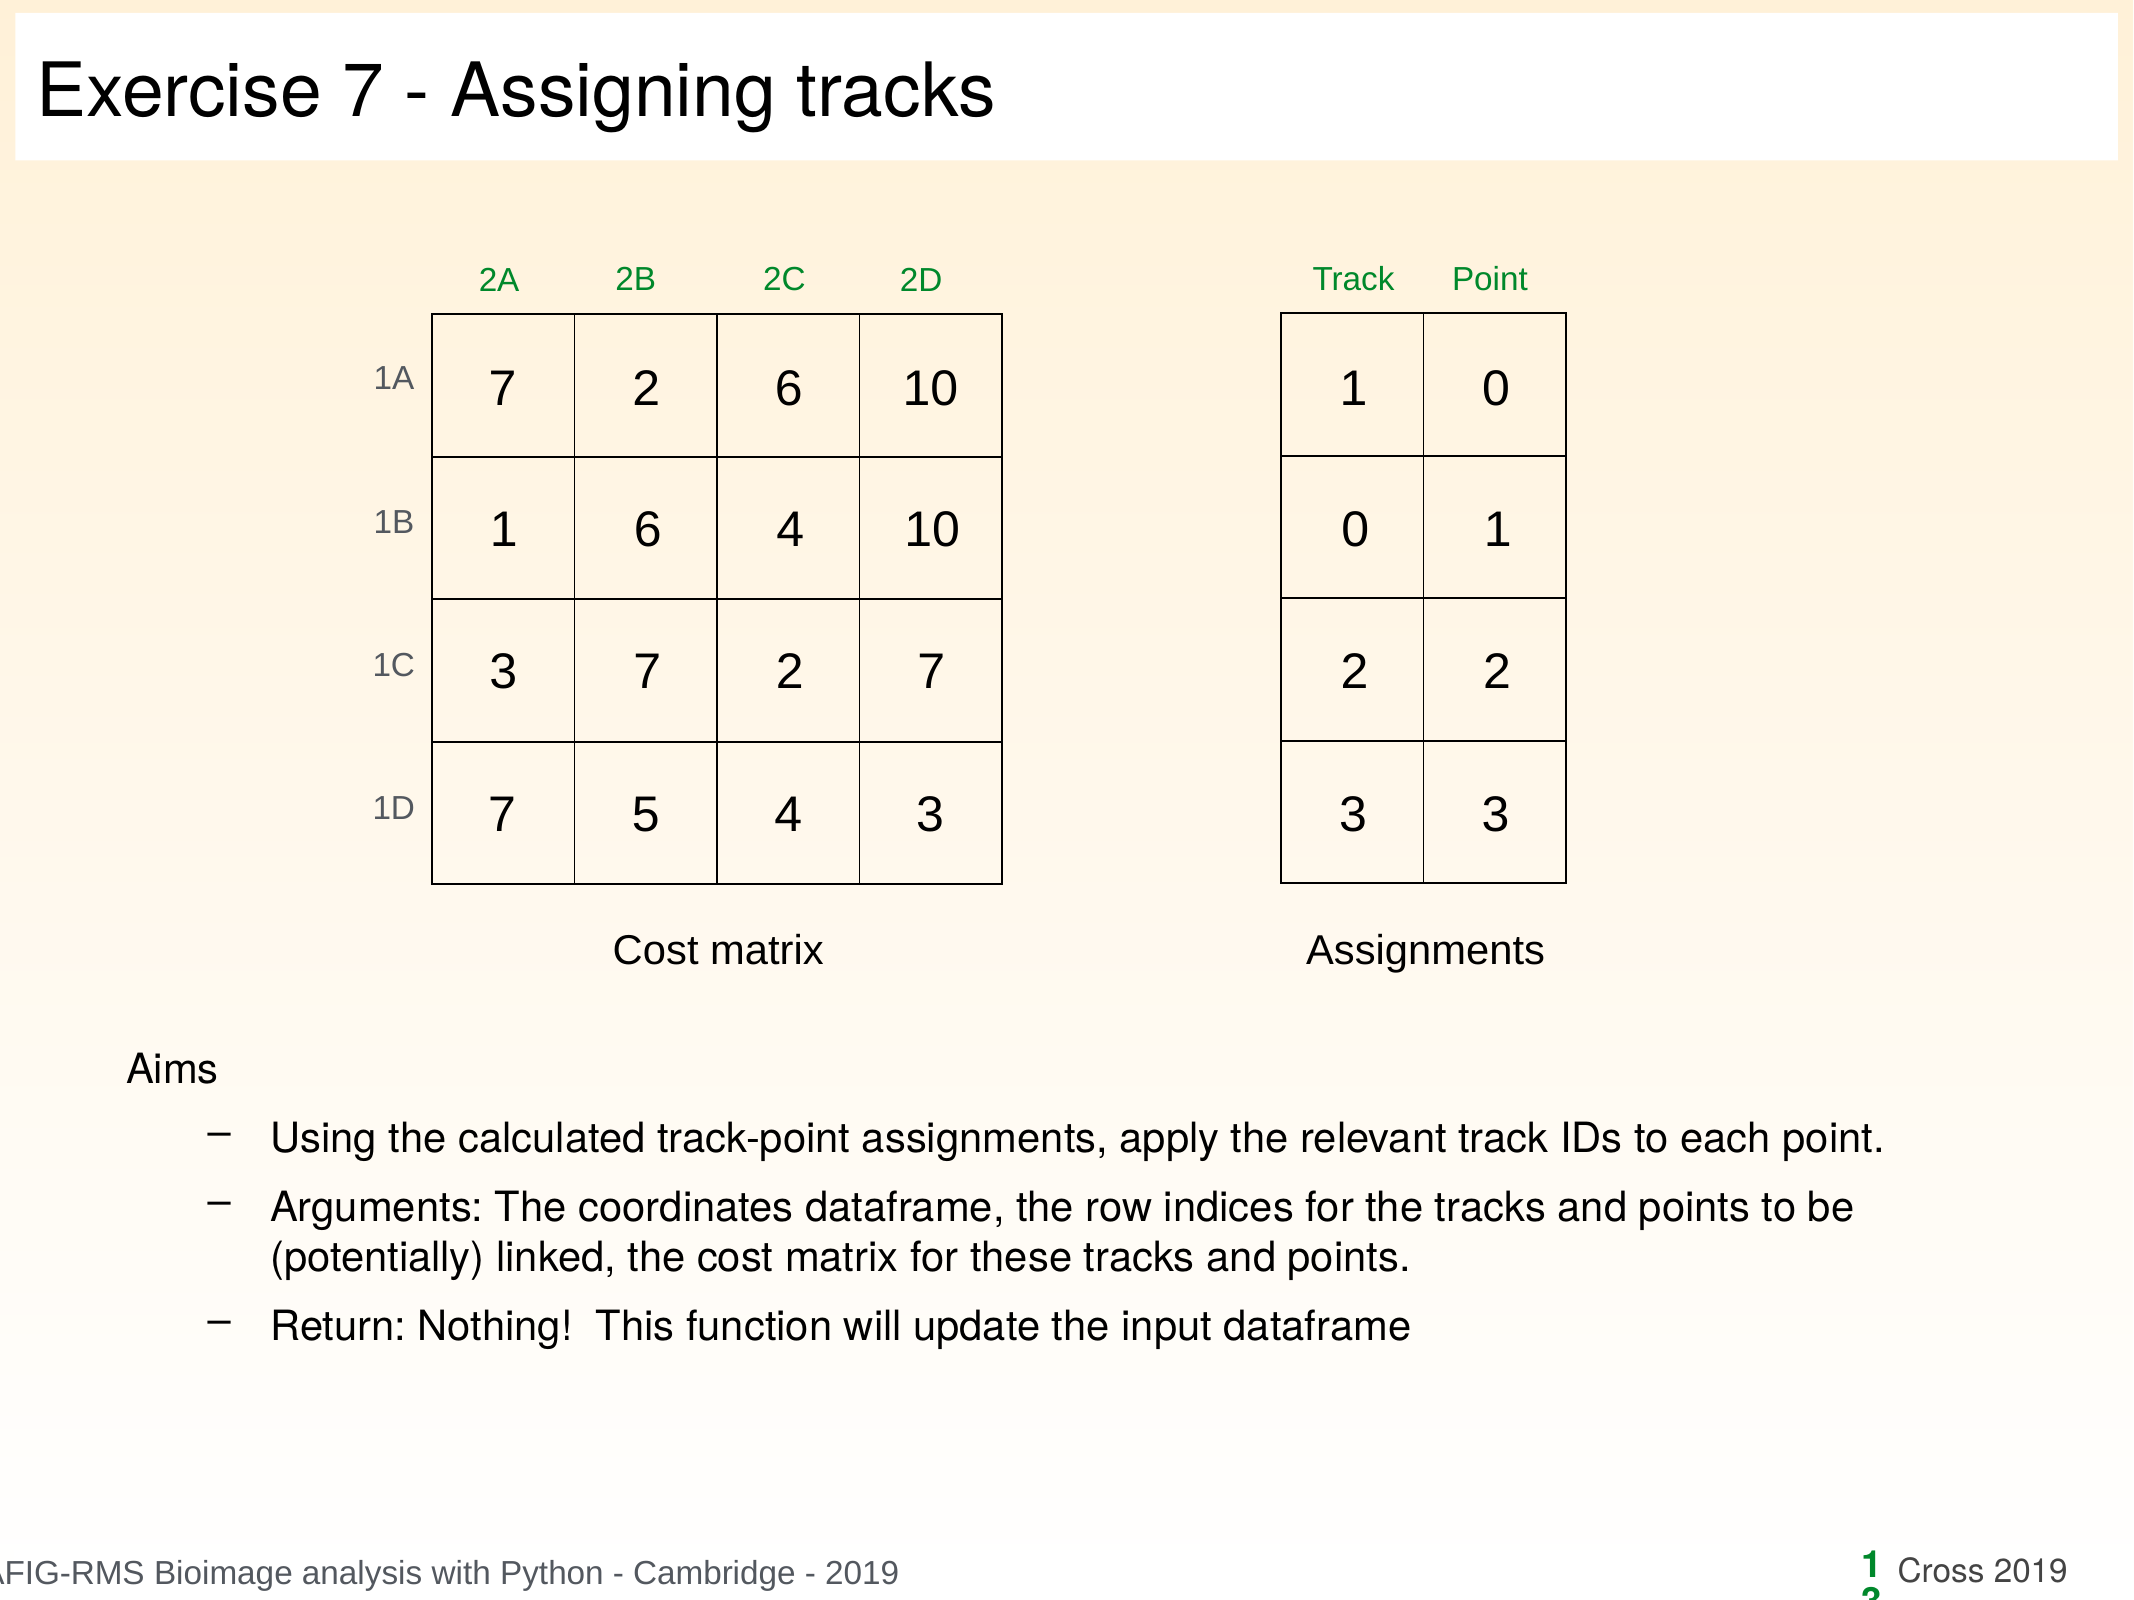

# Exercise 7 - Assigning tracks
2C
Point
2B
Track
2A
2D
|  |  |
| --- | --- |
|  |  |
|  |  |
|  |  |
|  |  |  |  |
| --- | --- | --- | --- |
|  |  |  |  |
|  |  |  |  |
|  |  |  |  |
7
2
6
10
1
0
1A
1
6
4
10
0
1
1B
3
7
2
7
2
2
1C
7
5
4
3
3
3
1D
Cost matrix
Assignments
Aims
Using the calculated track-point assignments, apply the relevant track IDs to each point.
Arguments: The coordinates dataframe, the row indices for the tracks and points to be (potentially) linked, the cost matrix for these tracks and points.
Return: Nothing!  This function will update the input dataframe
13